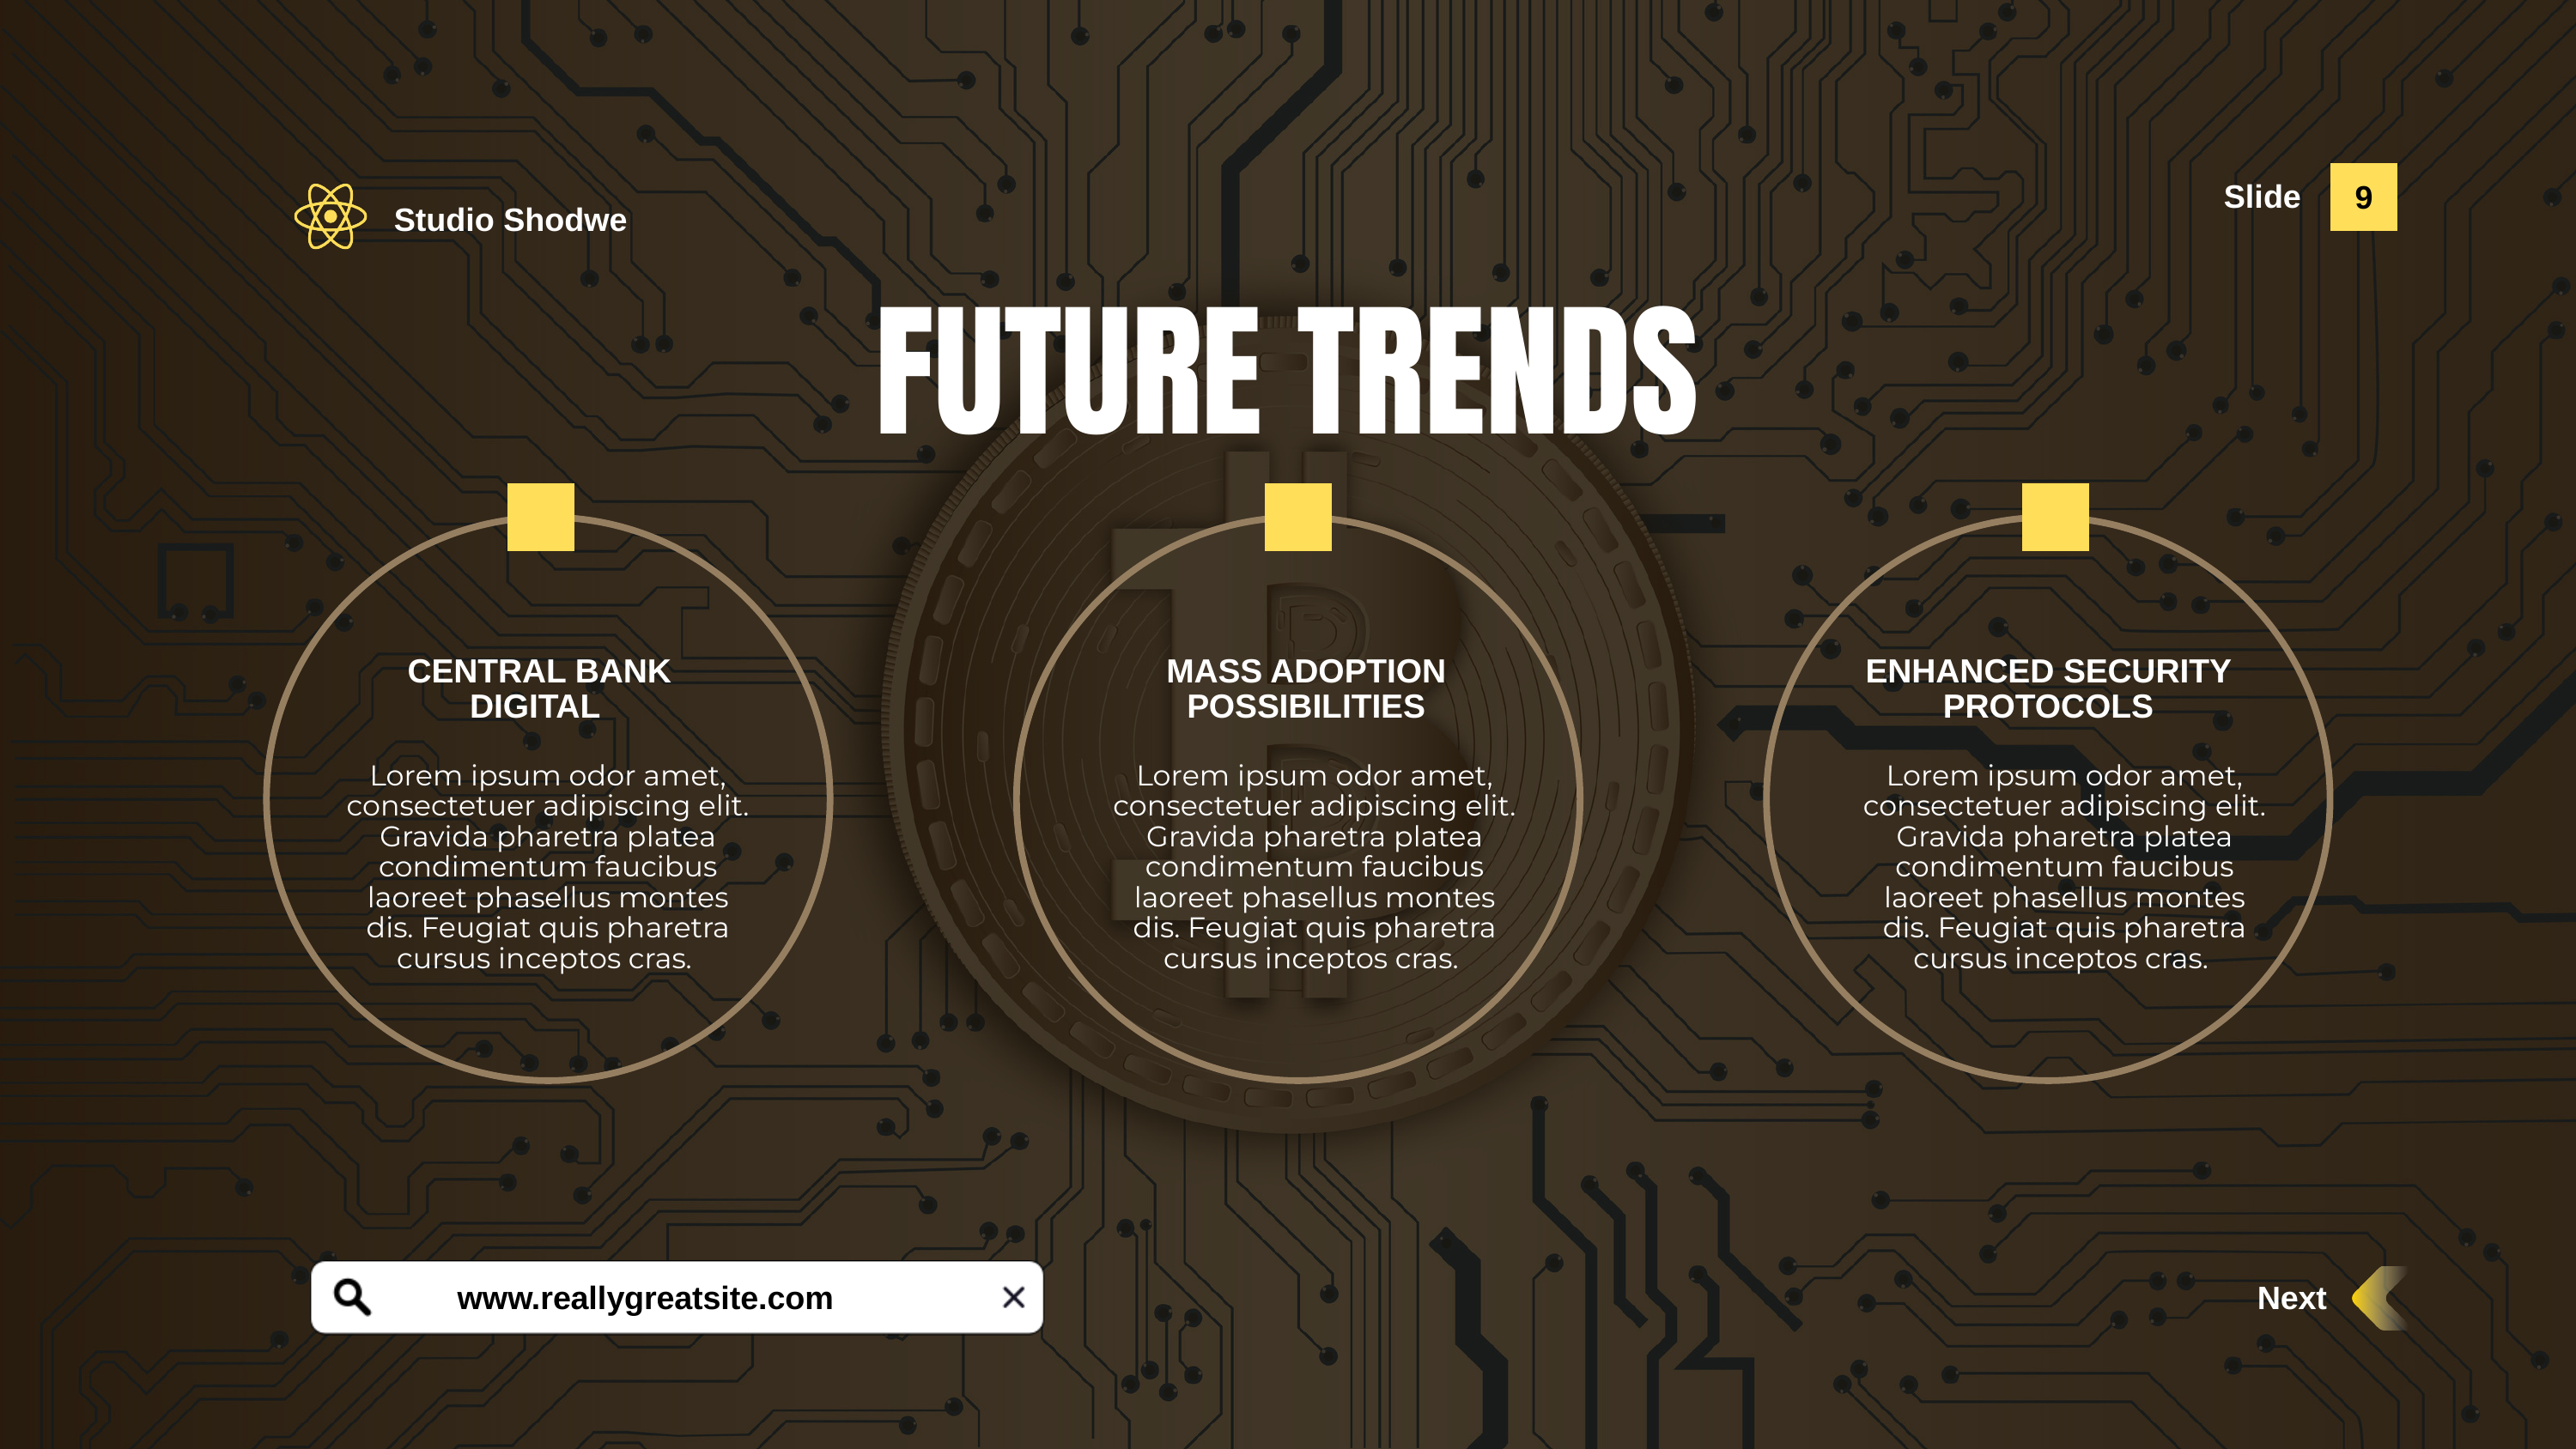

Slide
9

Studio Shodwe
FUTURE TRENDS

CENTRAL BANK DIGITAL
MASS ADOPTION POSSIBILITIES
ENHANCED SECURITY PROTOCOLS
Lorem ipsum odor amet, consectetuer adipiscing elit. Gravida pharetra platea condimentum faucibus laoreet phasellus montes dis. Feugiat quis pharetra cursus inceptos cras.
Lorem ipsum odor amet, consectetuer adipiscing elit. Gravida pharetra platea condimentum faucibus laoreet phasellus montes dis. Feugiat quis pharetra cursus inceptos cras.
Lorem ipsum odor amet, consectetuer adipiscing elit. Gravida pharetra platea condimentum faucibus laoreet phasellus montes dis. Feugiat quis pharetra cursus inceptos cras.

www.reallygreatsite.com
Next